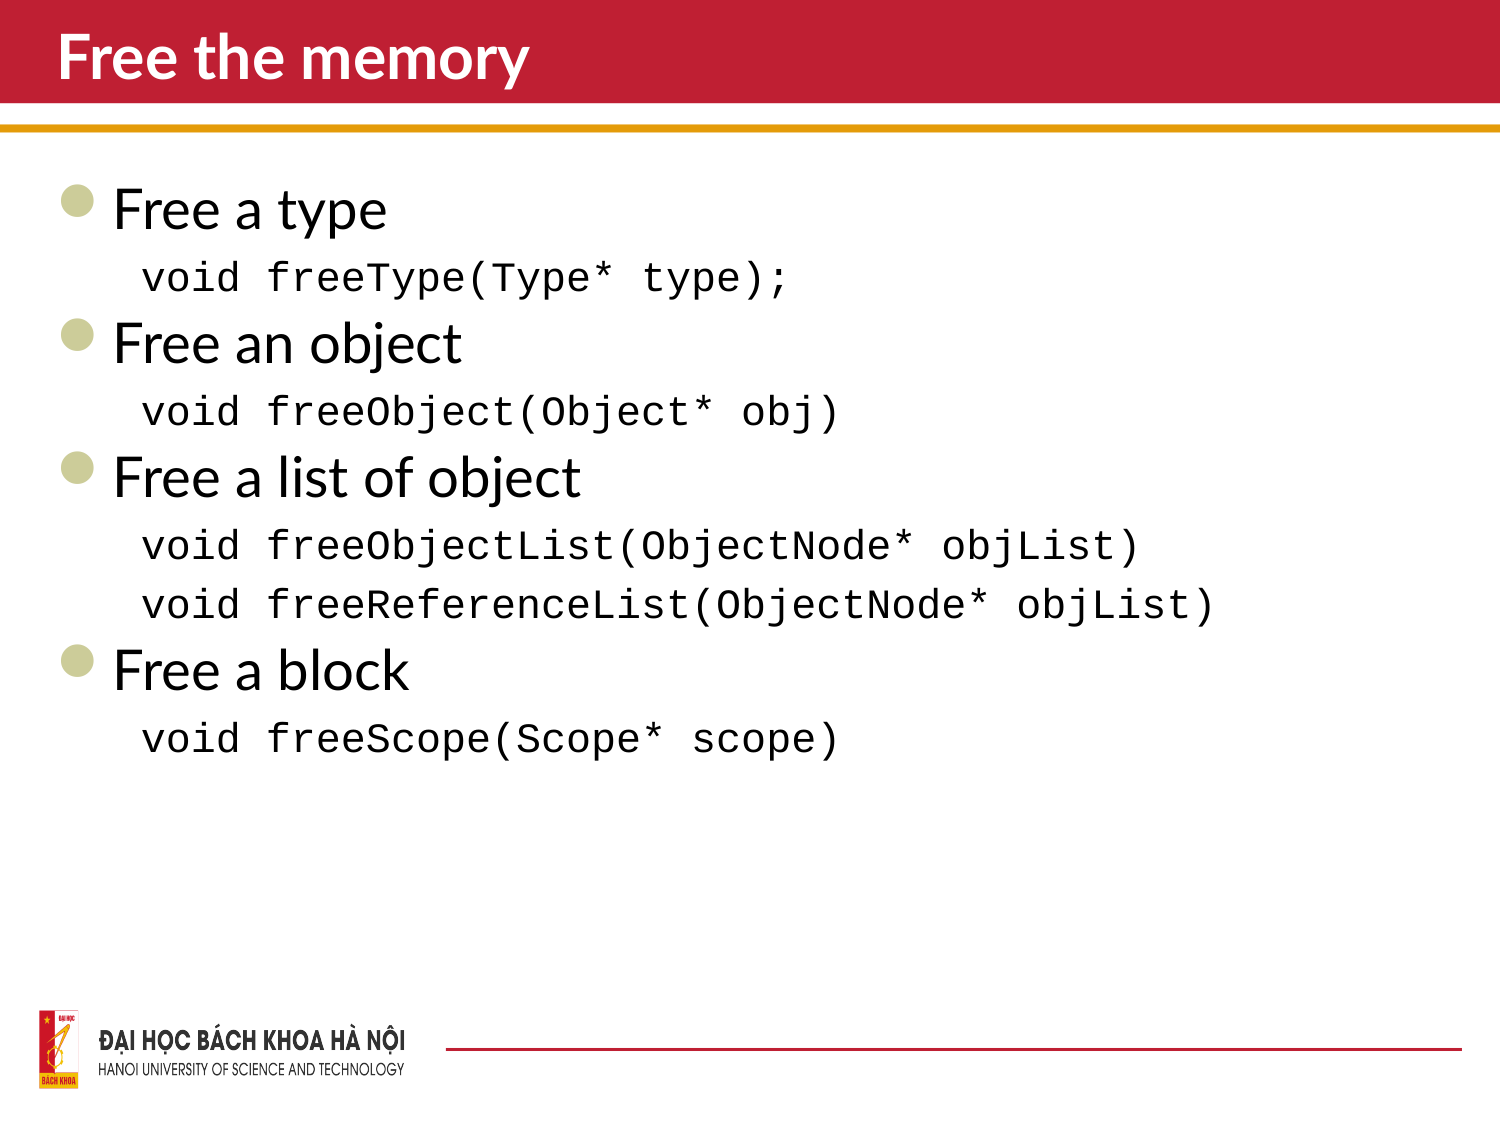

# Free the memory
Free a type
	void freeType(Type* type);
Free an object
	void freeObject(Object* obj)
Free a list of object
	void freeObjectList(ObjectNode* objList)
	void freeReferenceList(ObjectNode* objList)
Free a block
	void freeScope(Scope* scope)